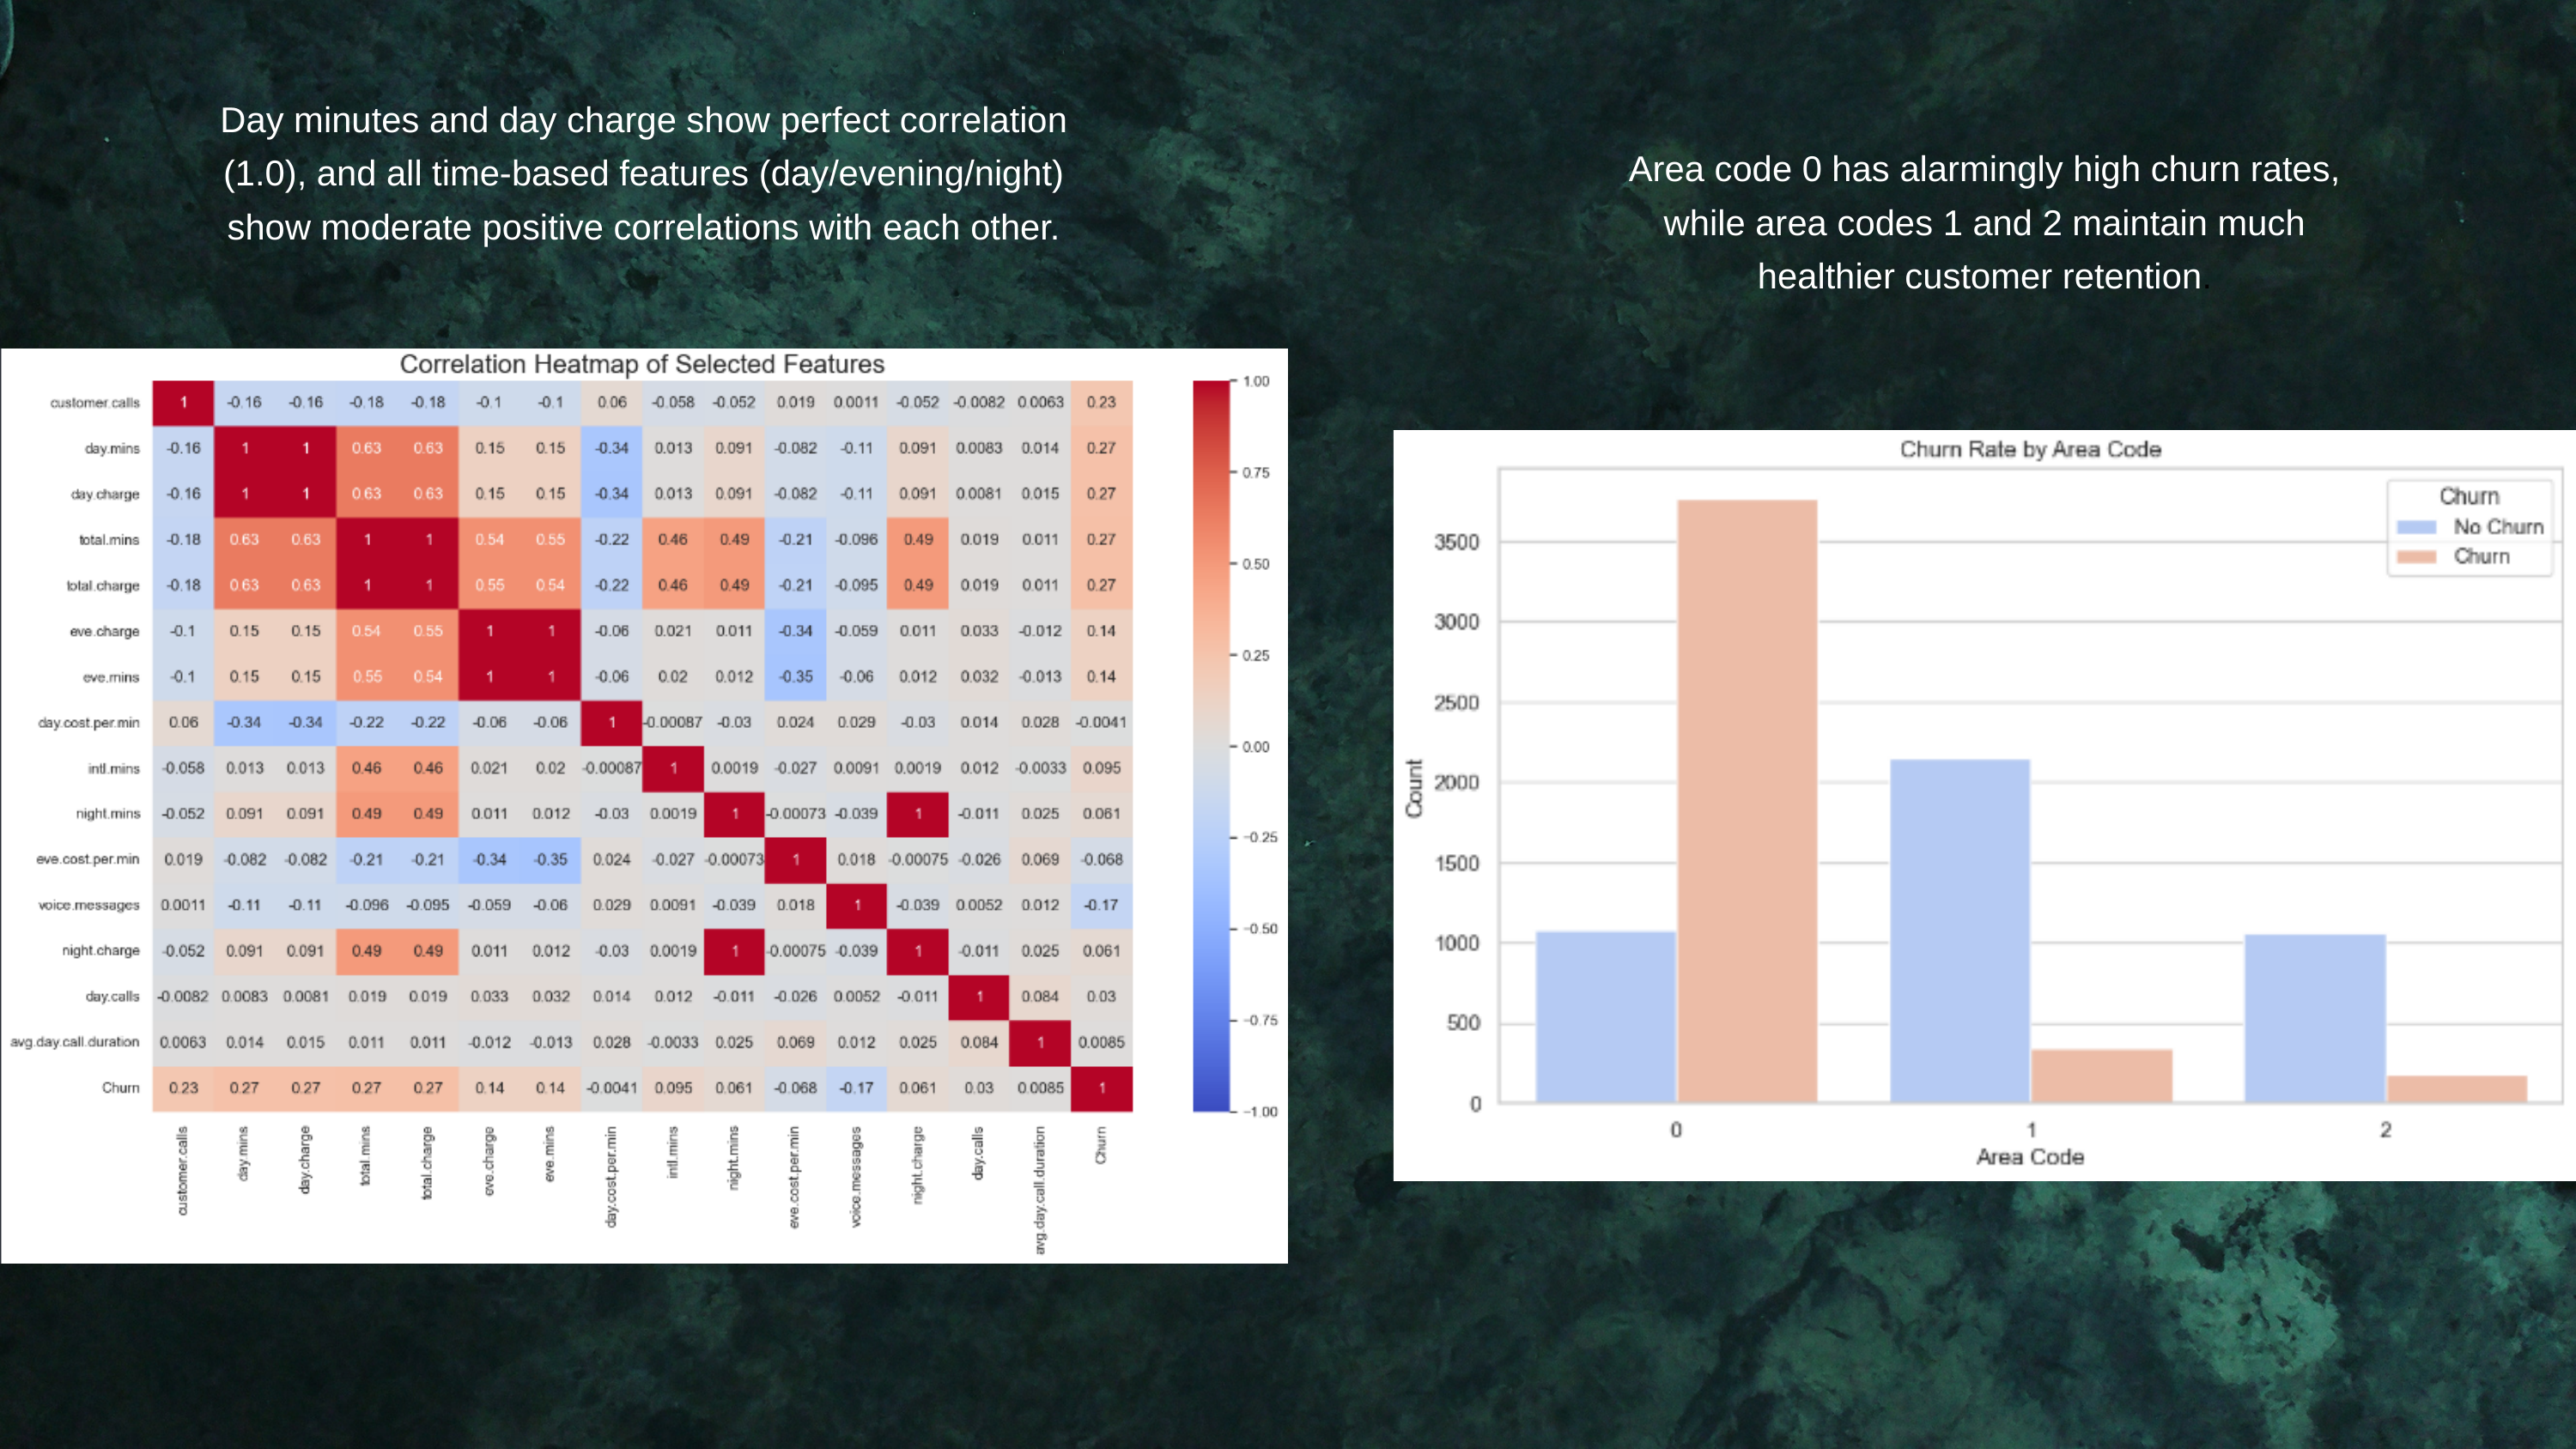

Day minutes and day charge show perfect correlation (1.0), and all time-based features (day/evening/night) show moderate positive correlations with each other.
Area code 0 has alarmingly high churn rates,
while area codes 1 and 2 maintain much healthier customer retention.